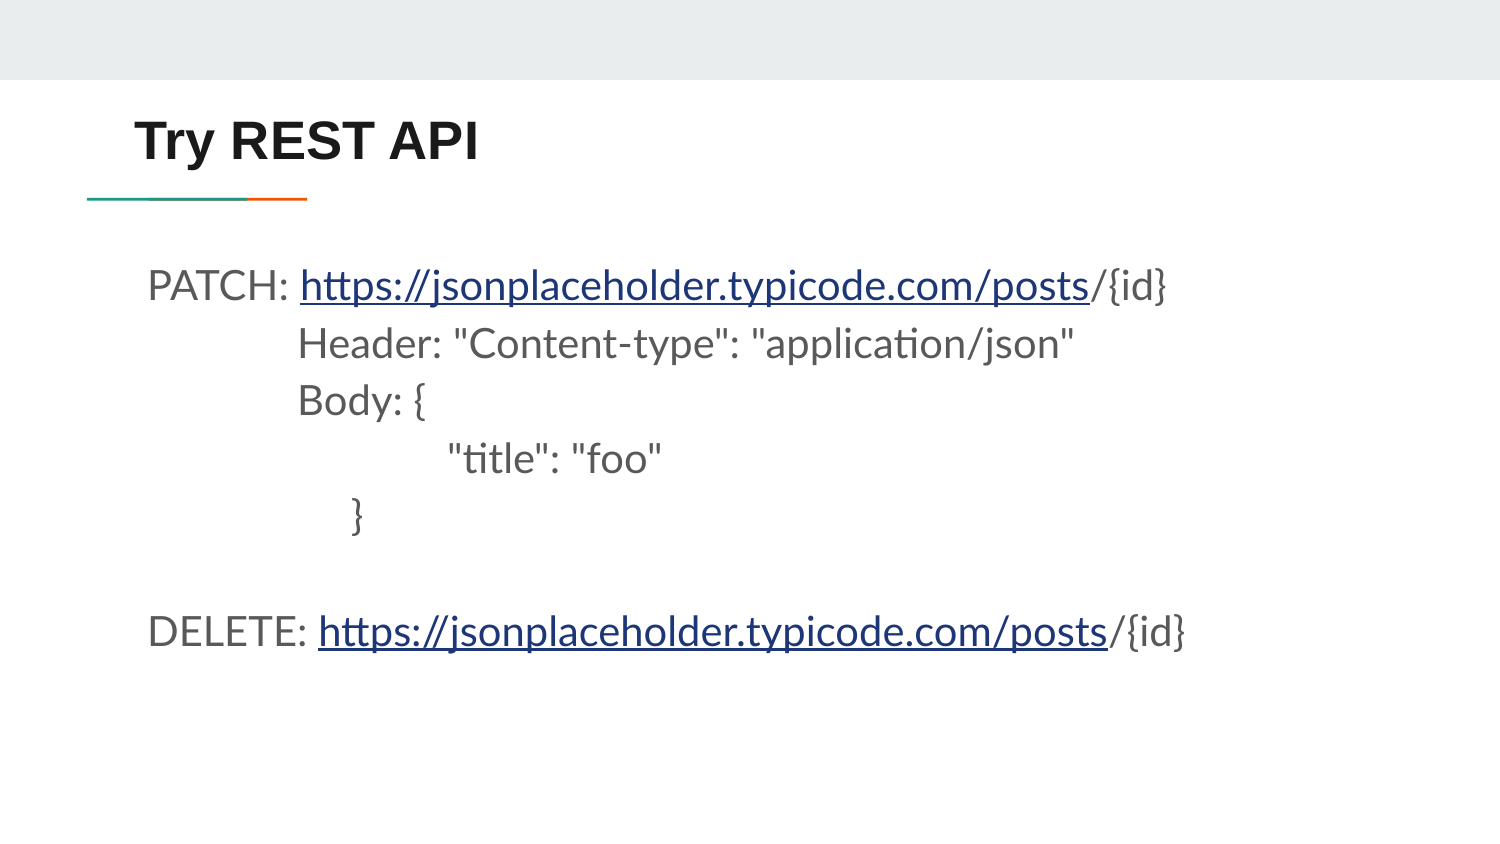

# Try REST API
PATCH: https://jsonplaceholder.typicode.com/posts/{id}
	Header: "Content-type": "application/json"
	Body: {
	"title": "foo"
     }

DELETE: https://jsonplaceholder.typicode.com/posts/{id}